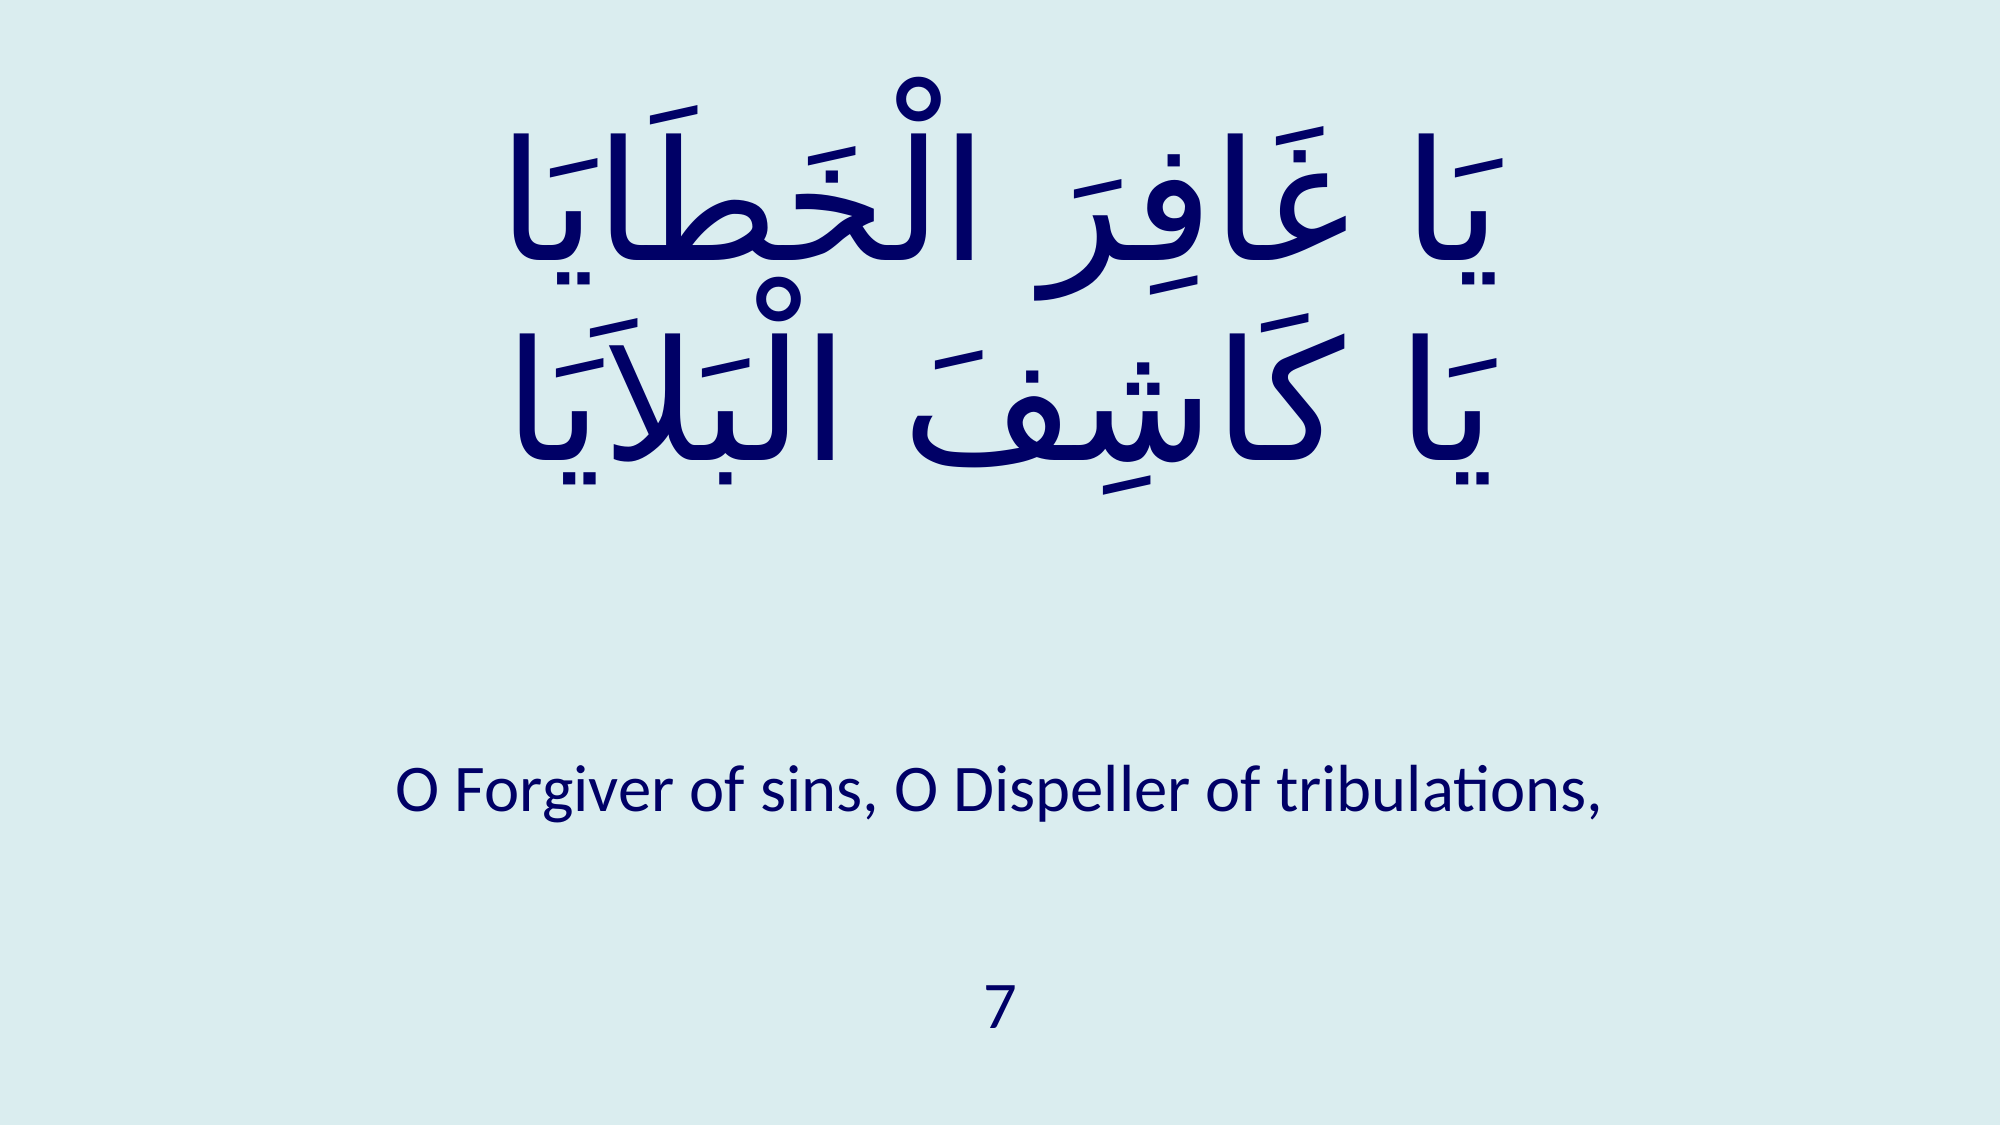

# يَا غَافِرَ الْخَطَايَا يَا كَاشِفَ الْبَلاَيَا
O Forgiver of sins, O Dispeller of tribulations,
7